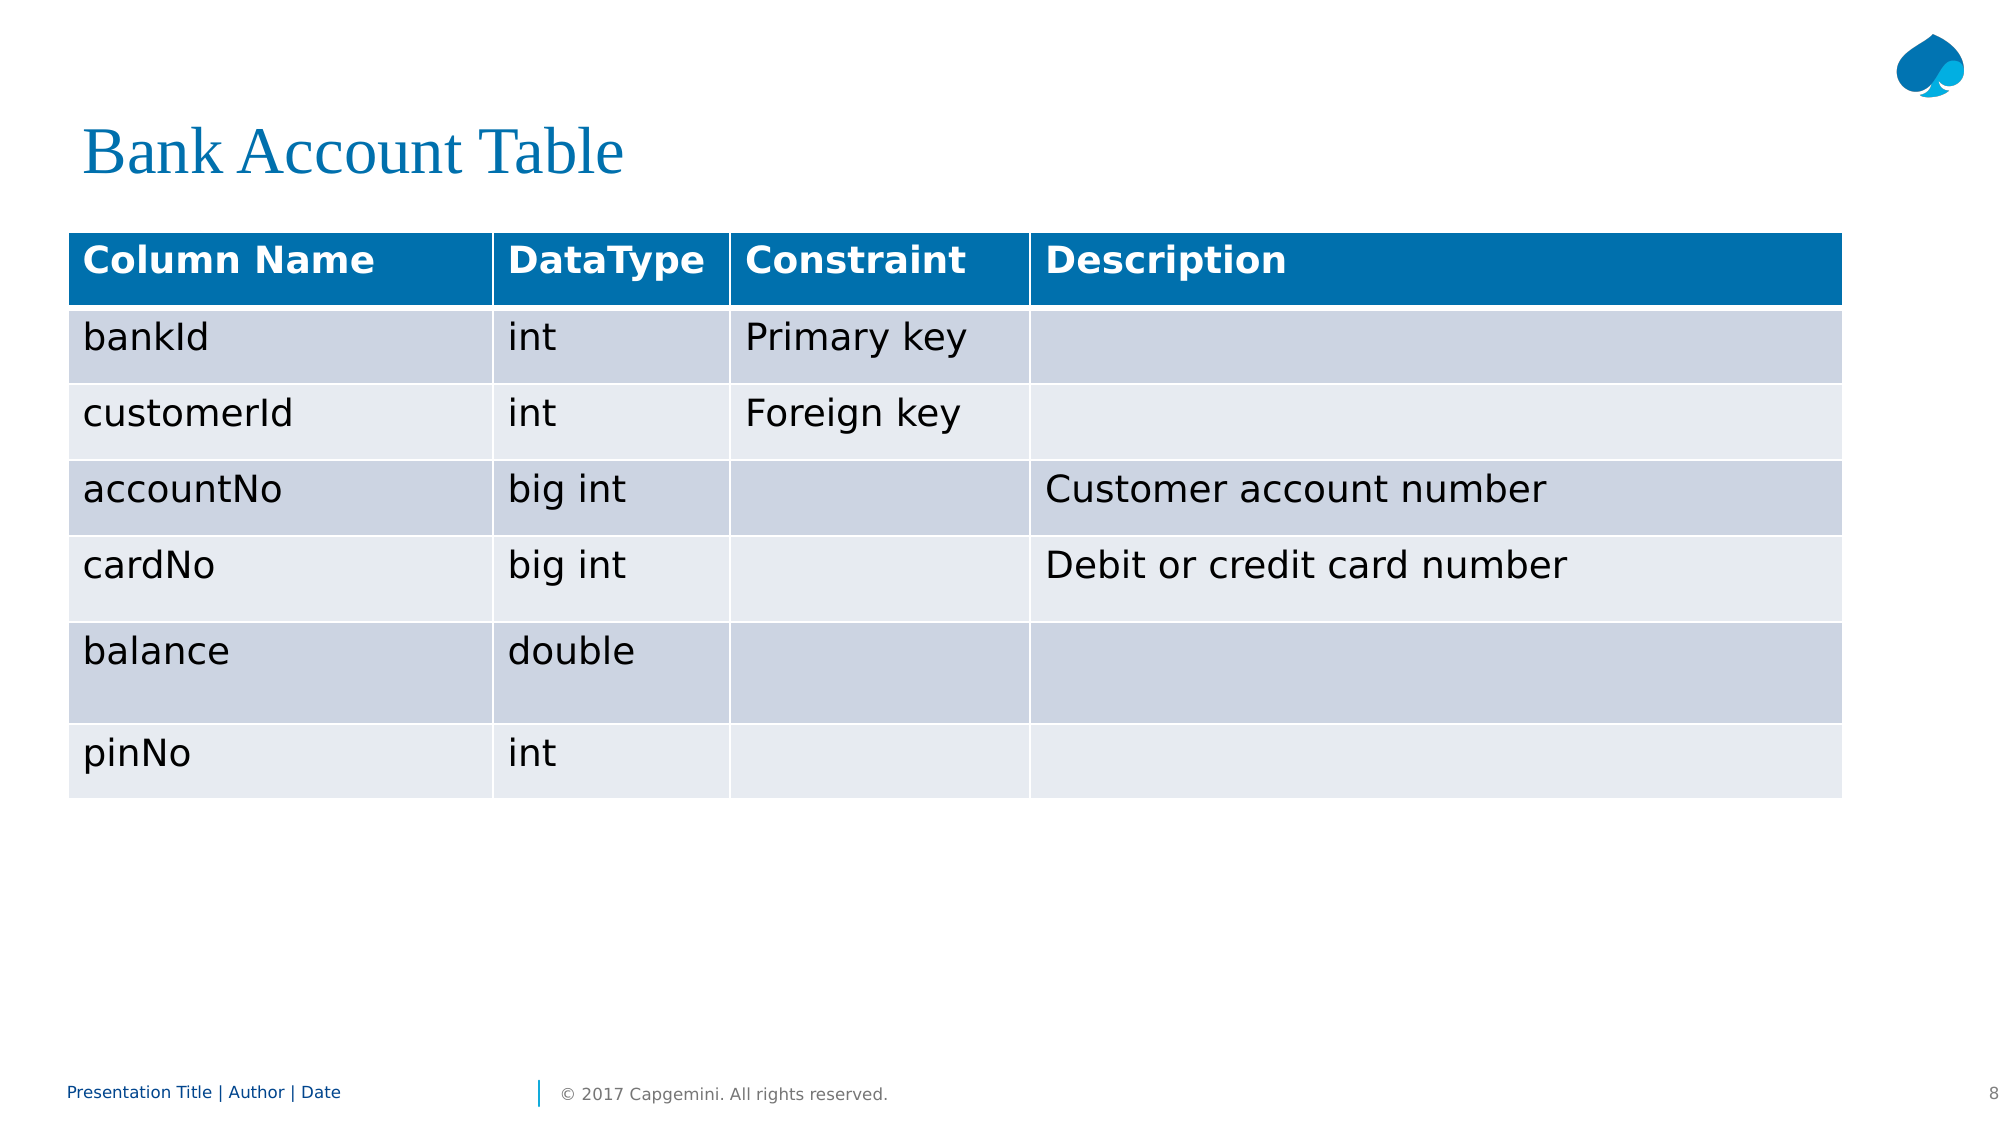

Bank Account Table
| Column Name | DataType | Constraint | Description |
| --- | --- | --- | --- |
| bankId | int | Primary key |  |
| customerId | int | Foreign key |  |
| accountNo | big int |  | Customer account number |
| cardNo | big int |  | Debit or credit card number |
| balance | double |  |  |
| pinNo | int |  |  |